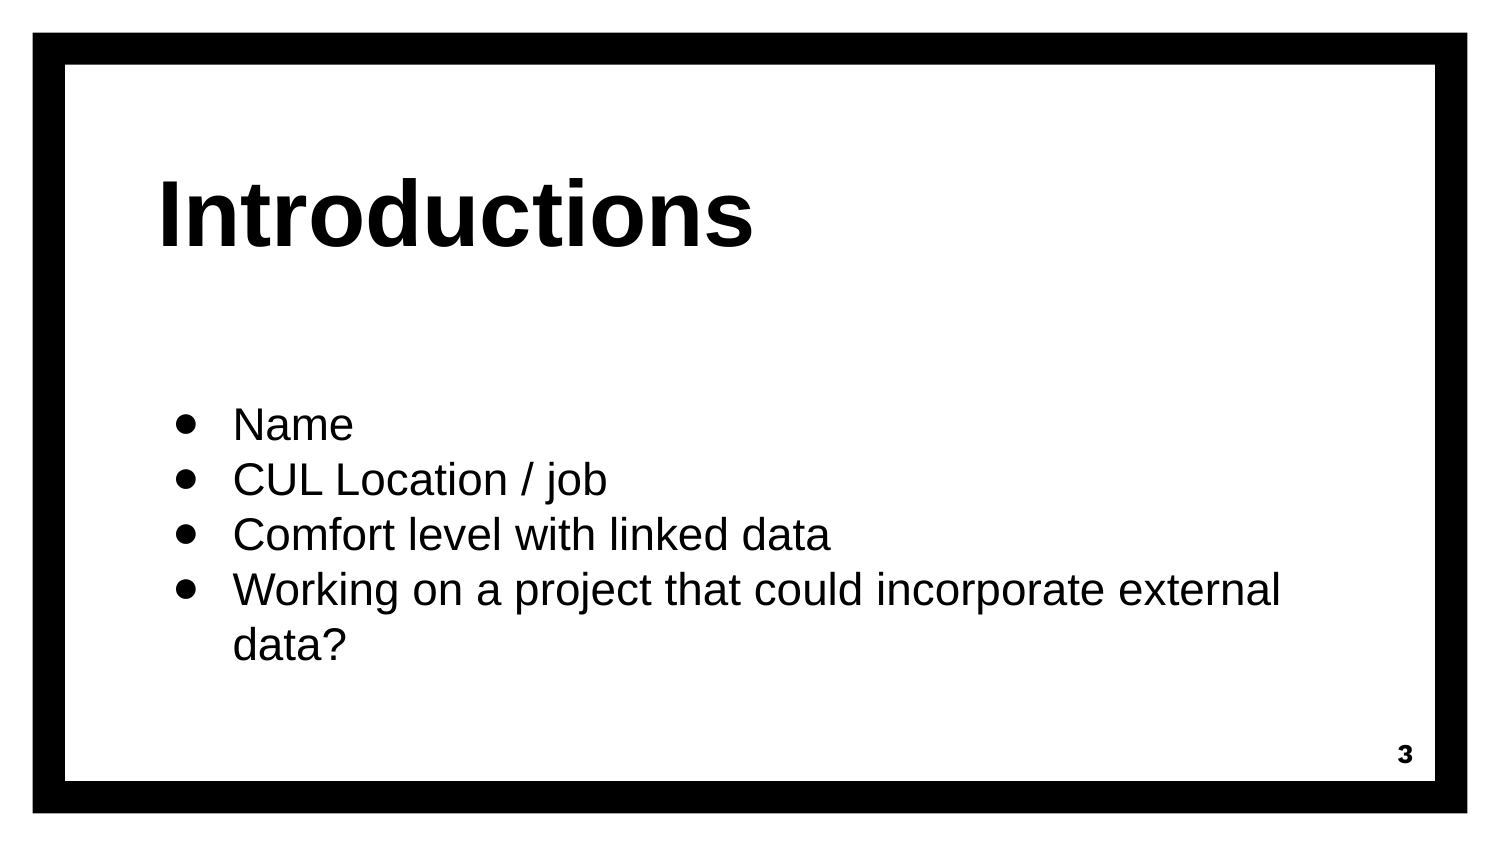

# Introductions
Name
CUL Location / job
Comfort level with linked data
Working on a project that could incorporate external data?
3